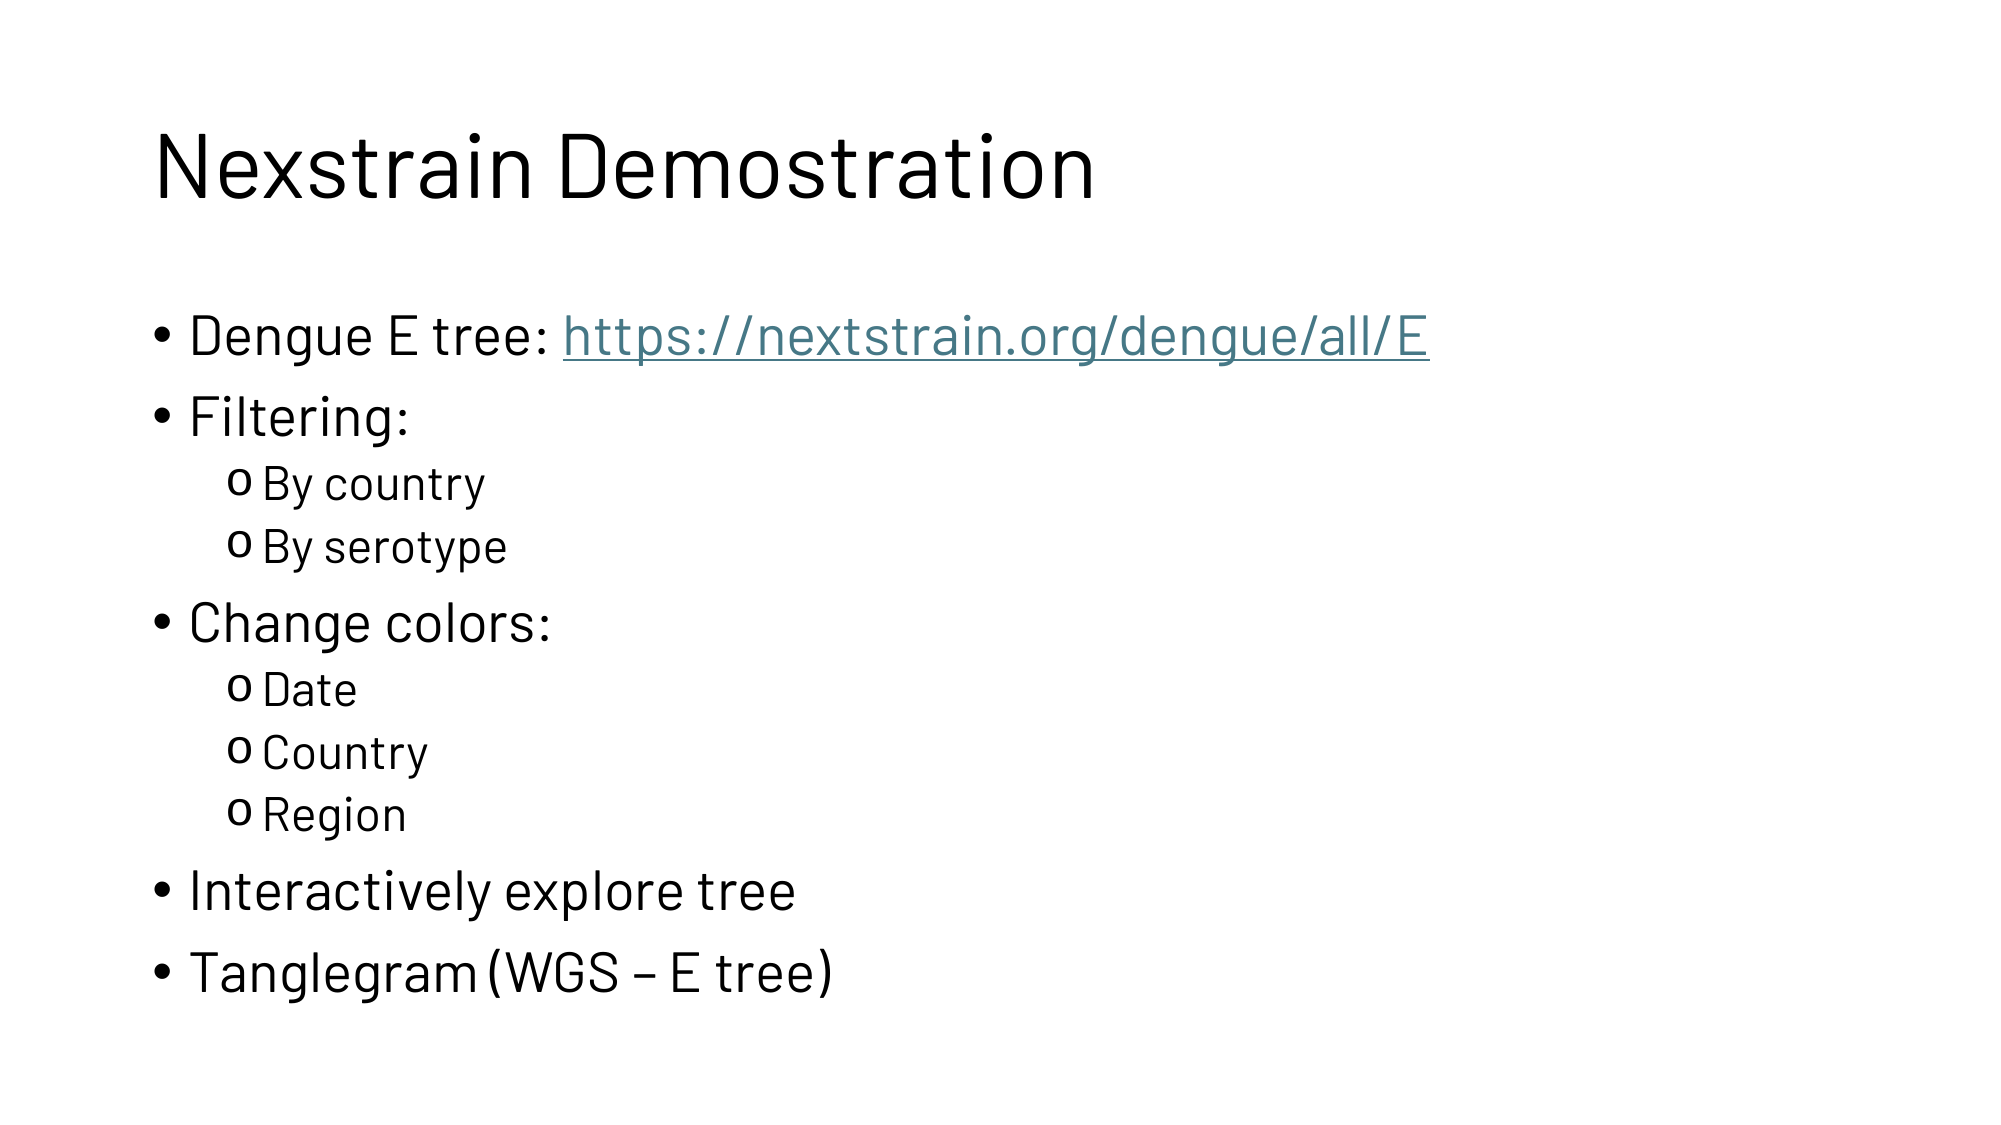

# Nexstrain Demostration
Dengue E tree: https://nextstrain.org/dengue/all/E
Filtering:
By country
By serotype
Change colors:
Date
Country
Region
Interactively explore tree
Tanglegram (WGS – E tree)